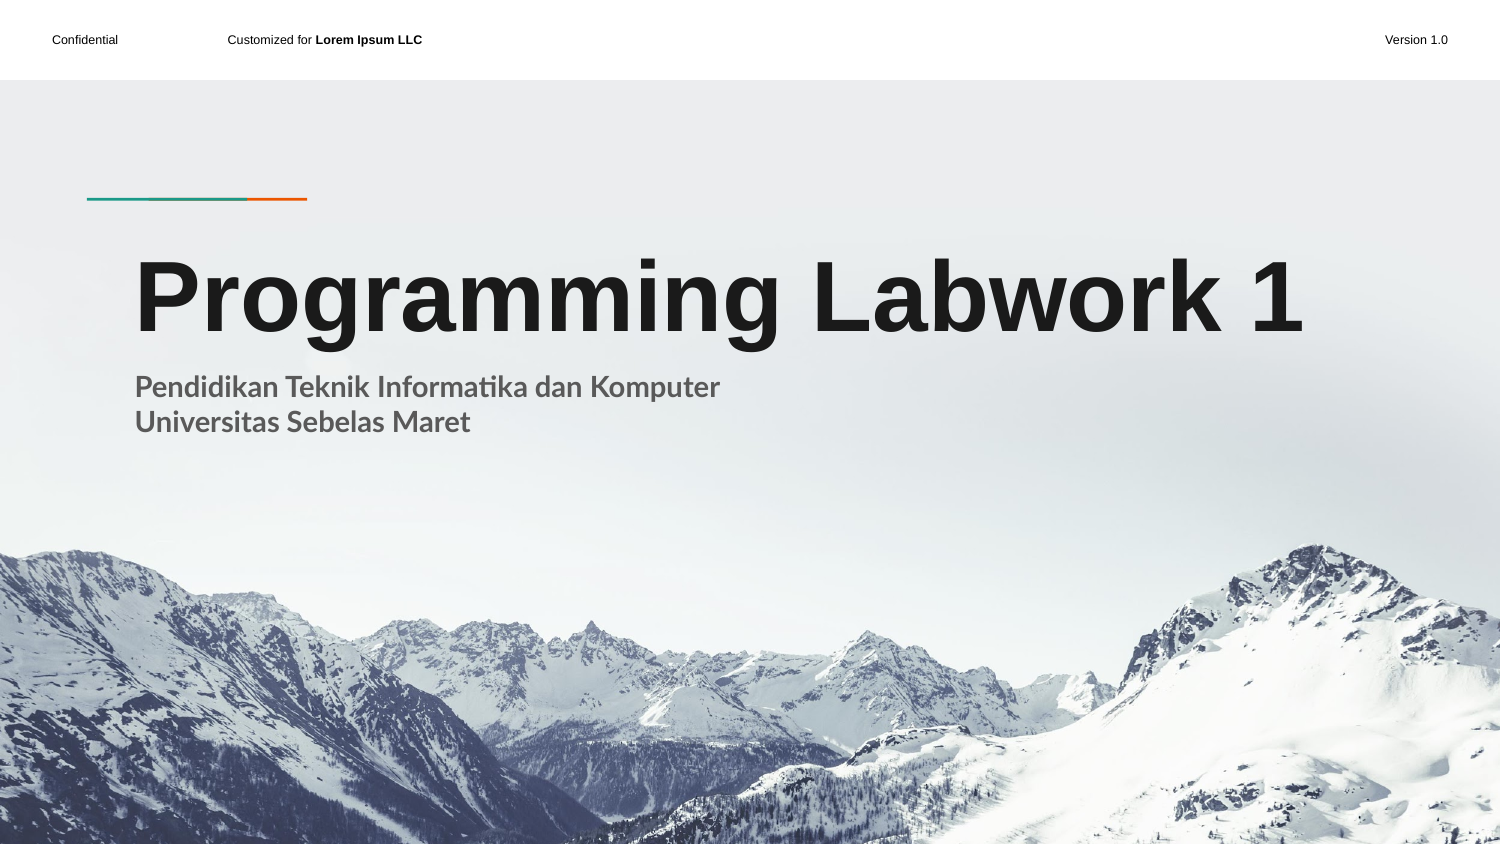

# Programming Labwork 1
Pendidikan Teknik Informatika dan Komputer
Universitas Sebelas Maret